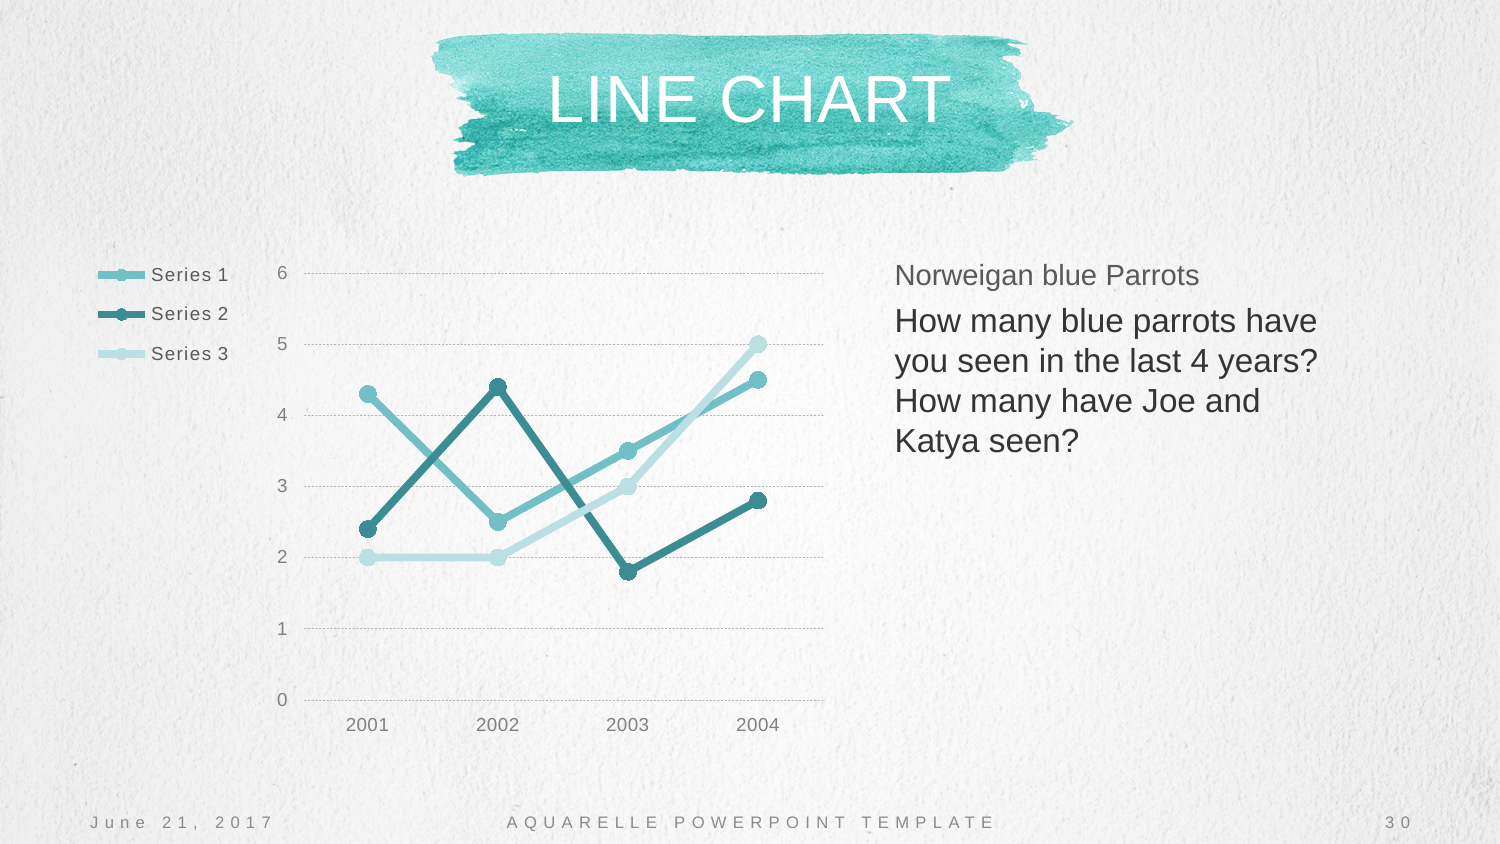

# Line chart
Norweigan blue Parrots

### Chart

| Category | Series 1 | Series 2 | Series 3 |
|---|---|---|---|
| 2001 | 4.3 | 2.4 | 2.0 |
| 2002 | 2.5 | 4.4 | 2.0 |
| 2003 | 3.5 | 1.8 | 3.0 |
| 2004 | 4.5 | 2.8 | 5.0 |
How many blue parrots have you seen in the last 4 years? How many have Joe and Katya seen?

AQUARELLE POWERPOINT TEMPLATE
June 21, 2017
30